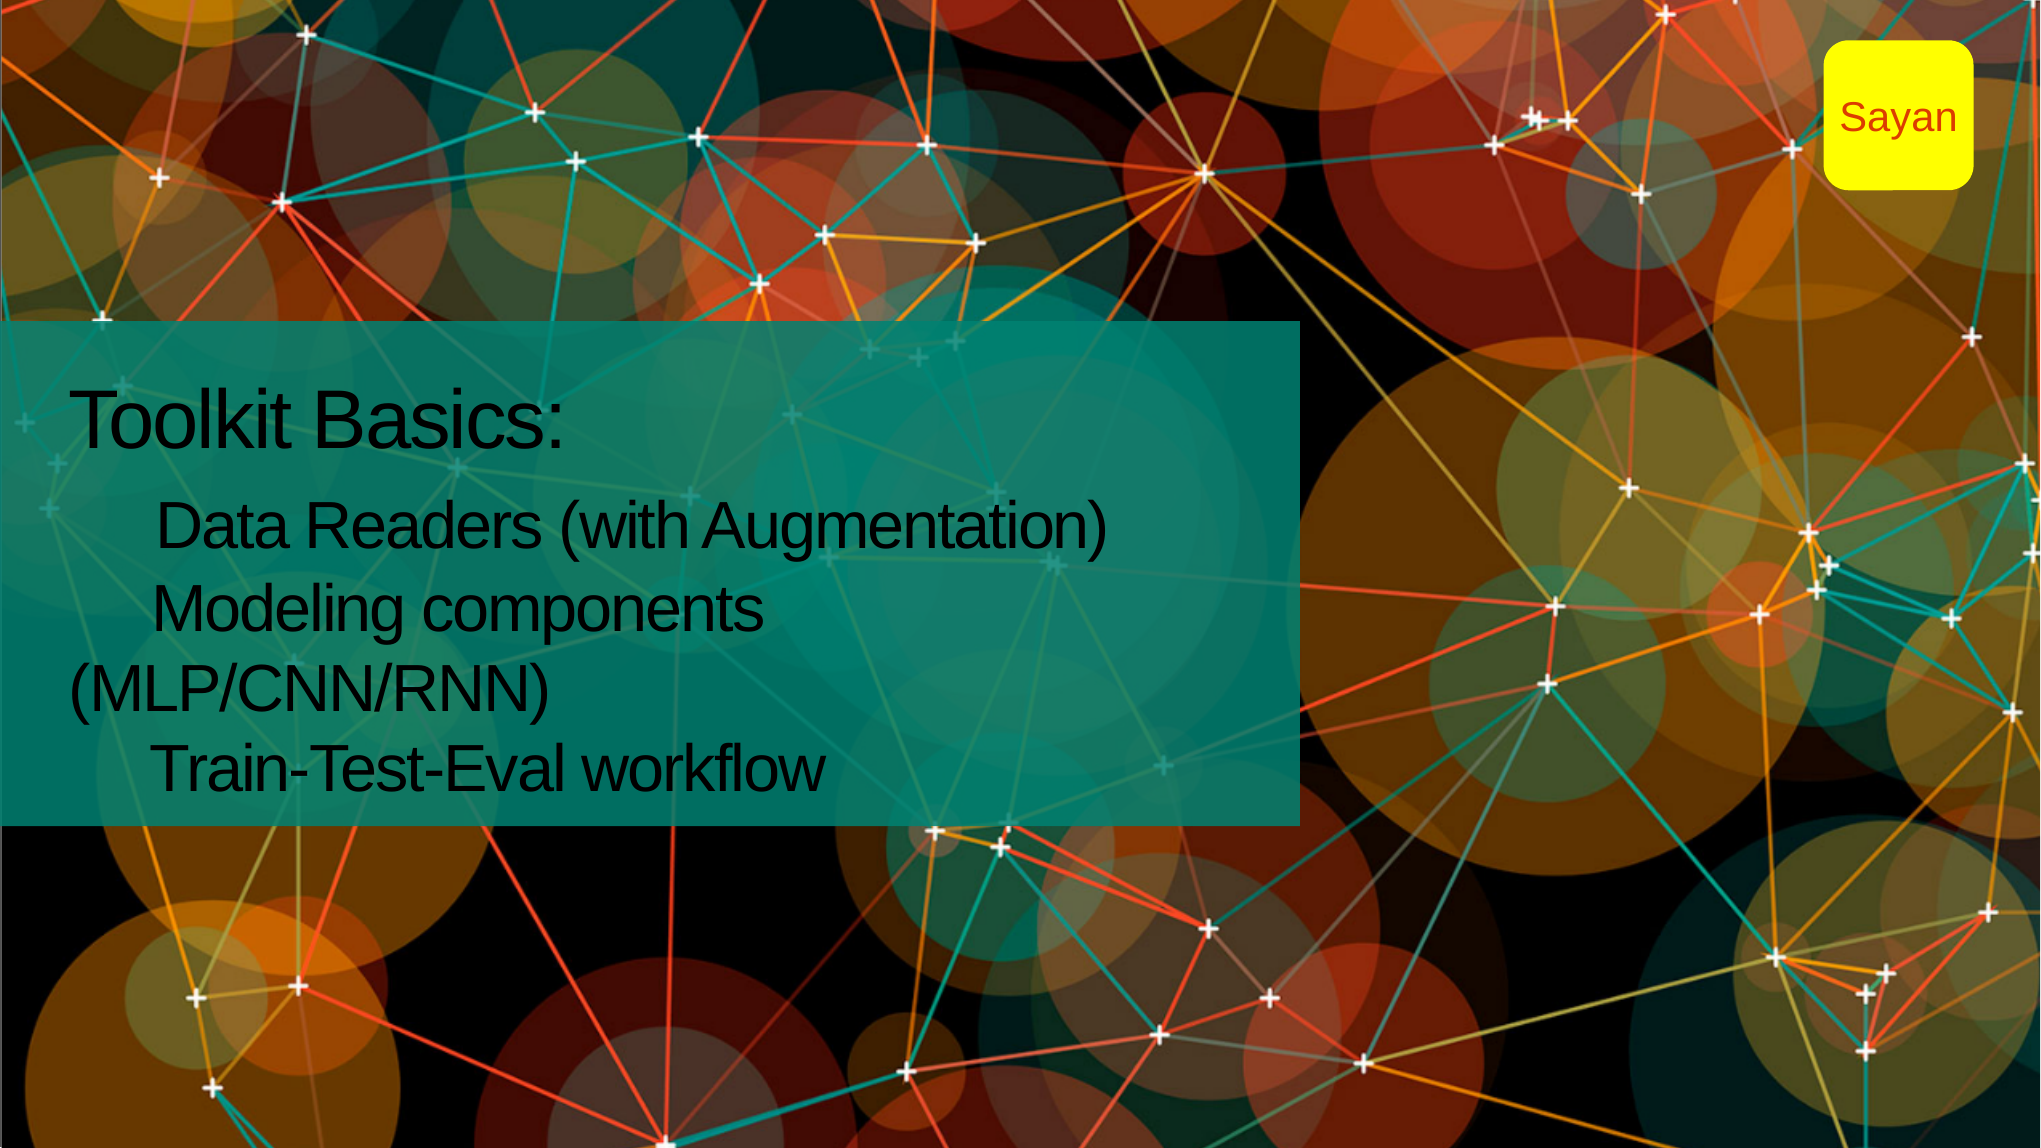

Sayan
# Toolkit Basics: Data Readers (with Augmentation) Modeling components (MLP/CNN/RNN) Train-Test-Eval workflow